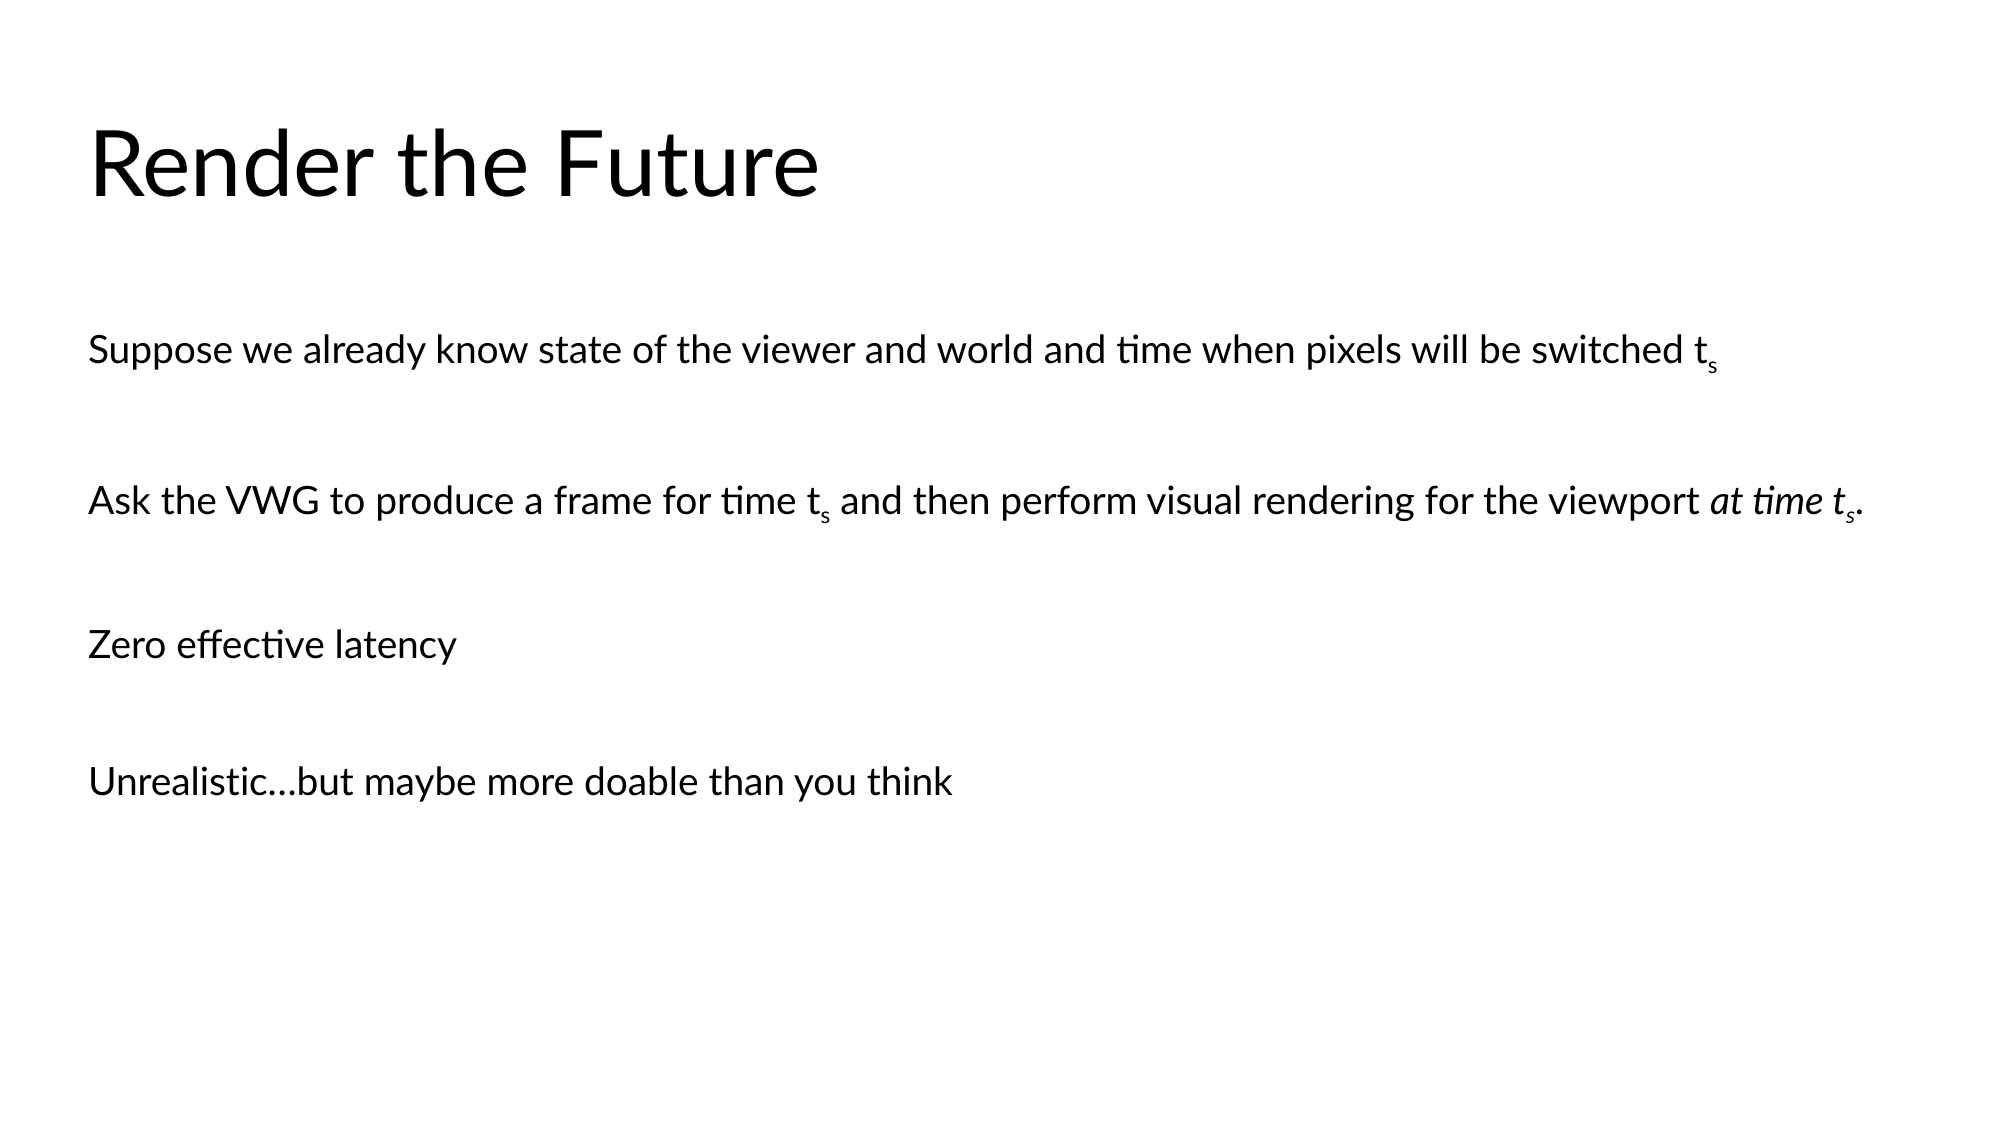

# Render the Future
Suppose we already know state of the viewer and world and time when pixels will be switched ts
Ask the VWG to produce a frame for time ts and then perform visual rendering for the viewport at time ts.
Zero effective latency
Unrealistic…but maybe more doable than you think